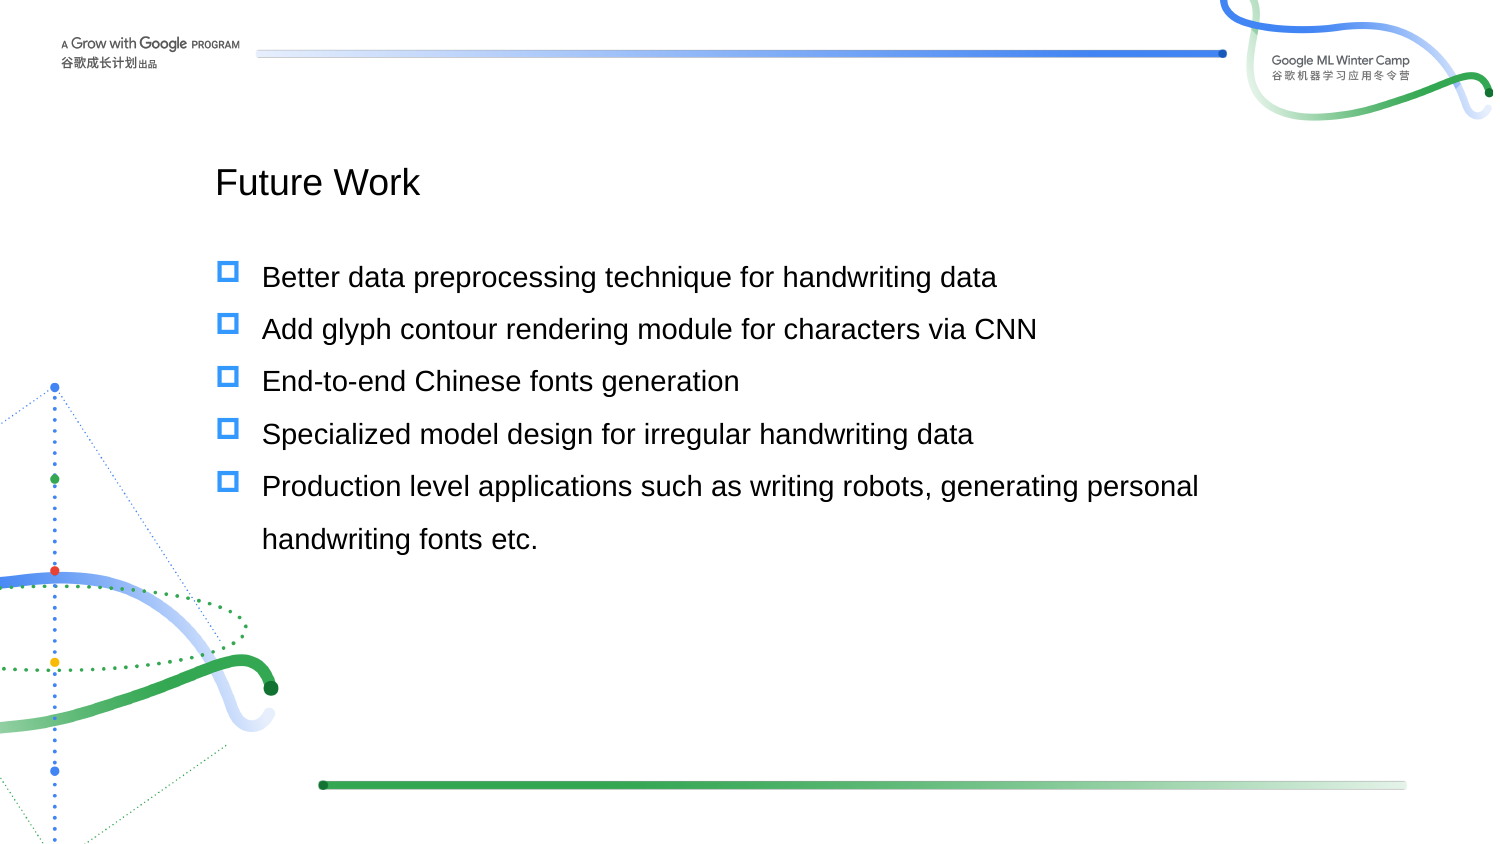

Future Work

Better data preprocessing technique for handwriting data
Add glyph contour rendering module for characters via CNN
End-to-end Chinese fonts generation
Specialized model design for irregular handwriting data
Production level applications such as writing robots, generating personal handwriting fonts etc.